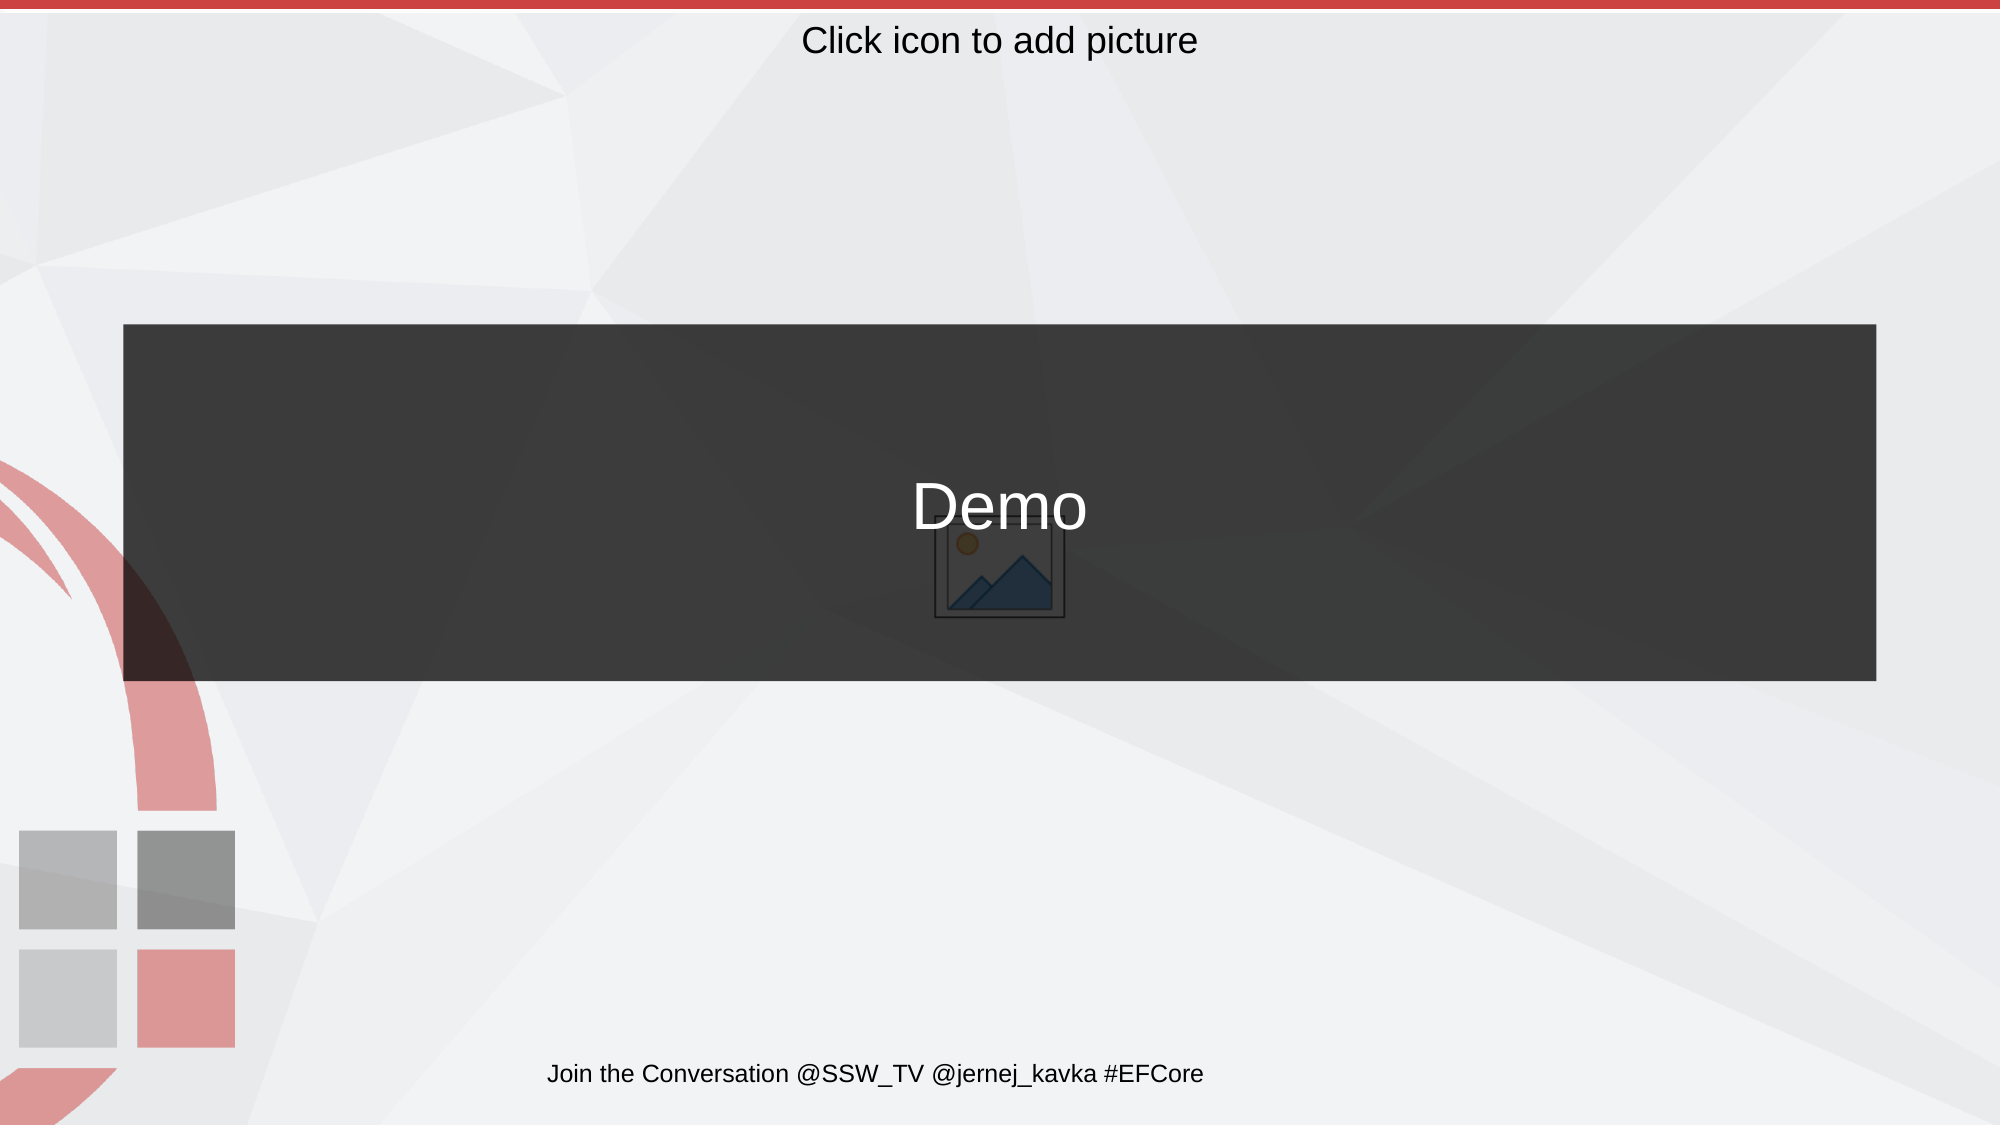

# Demo

Join the Conversation @SSW_TV @jernej_kavka #EFCore